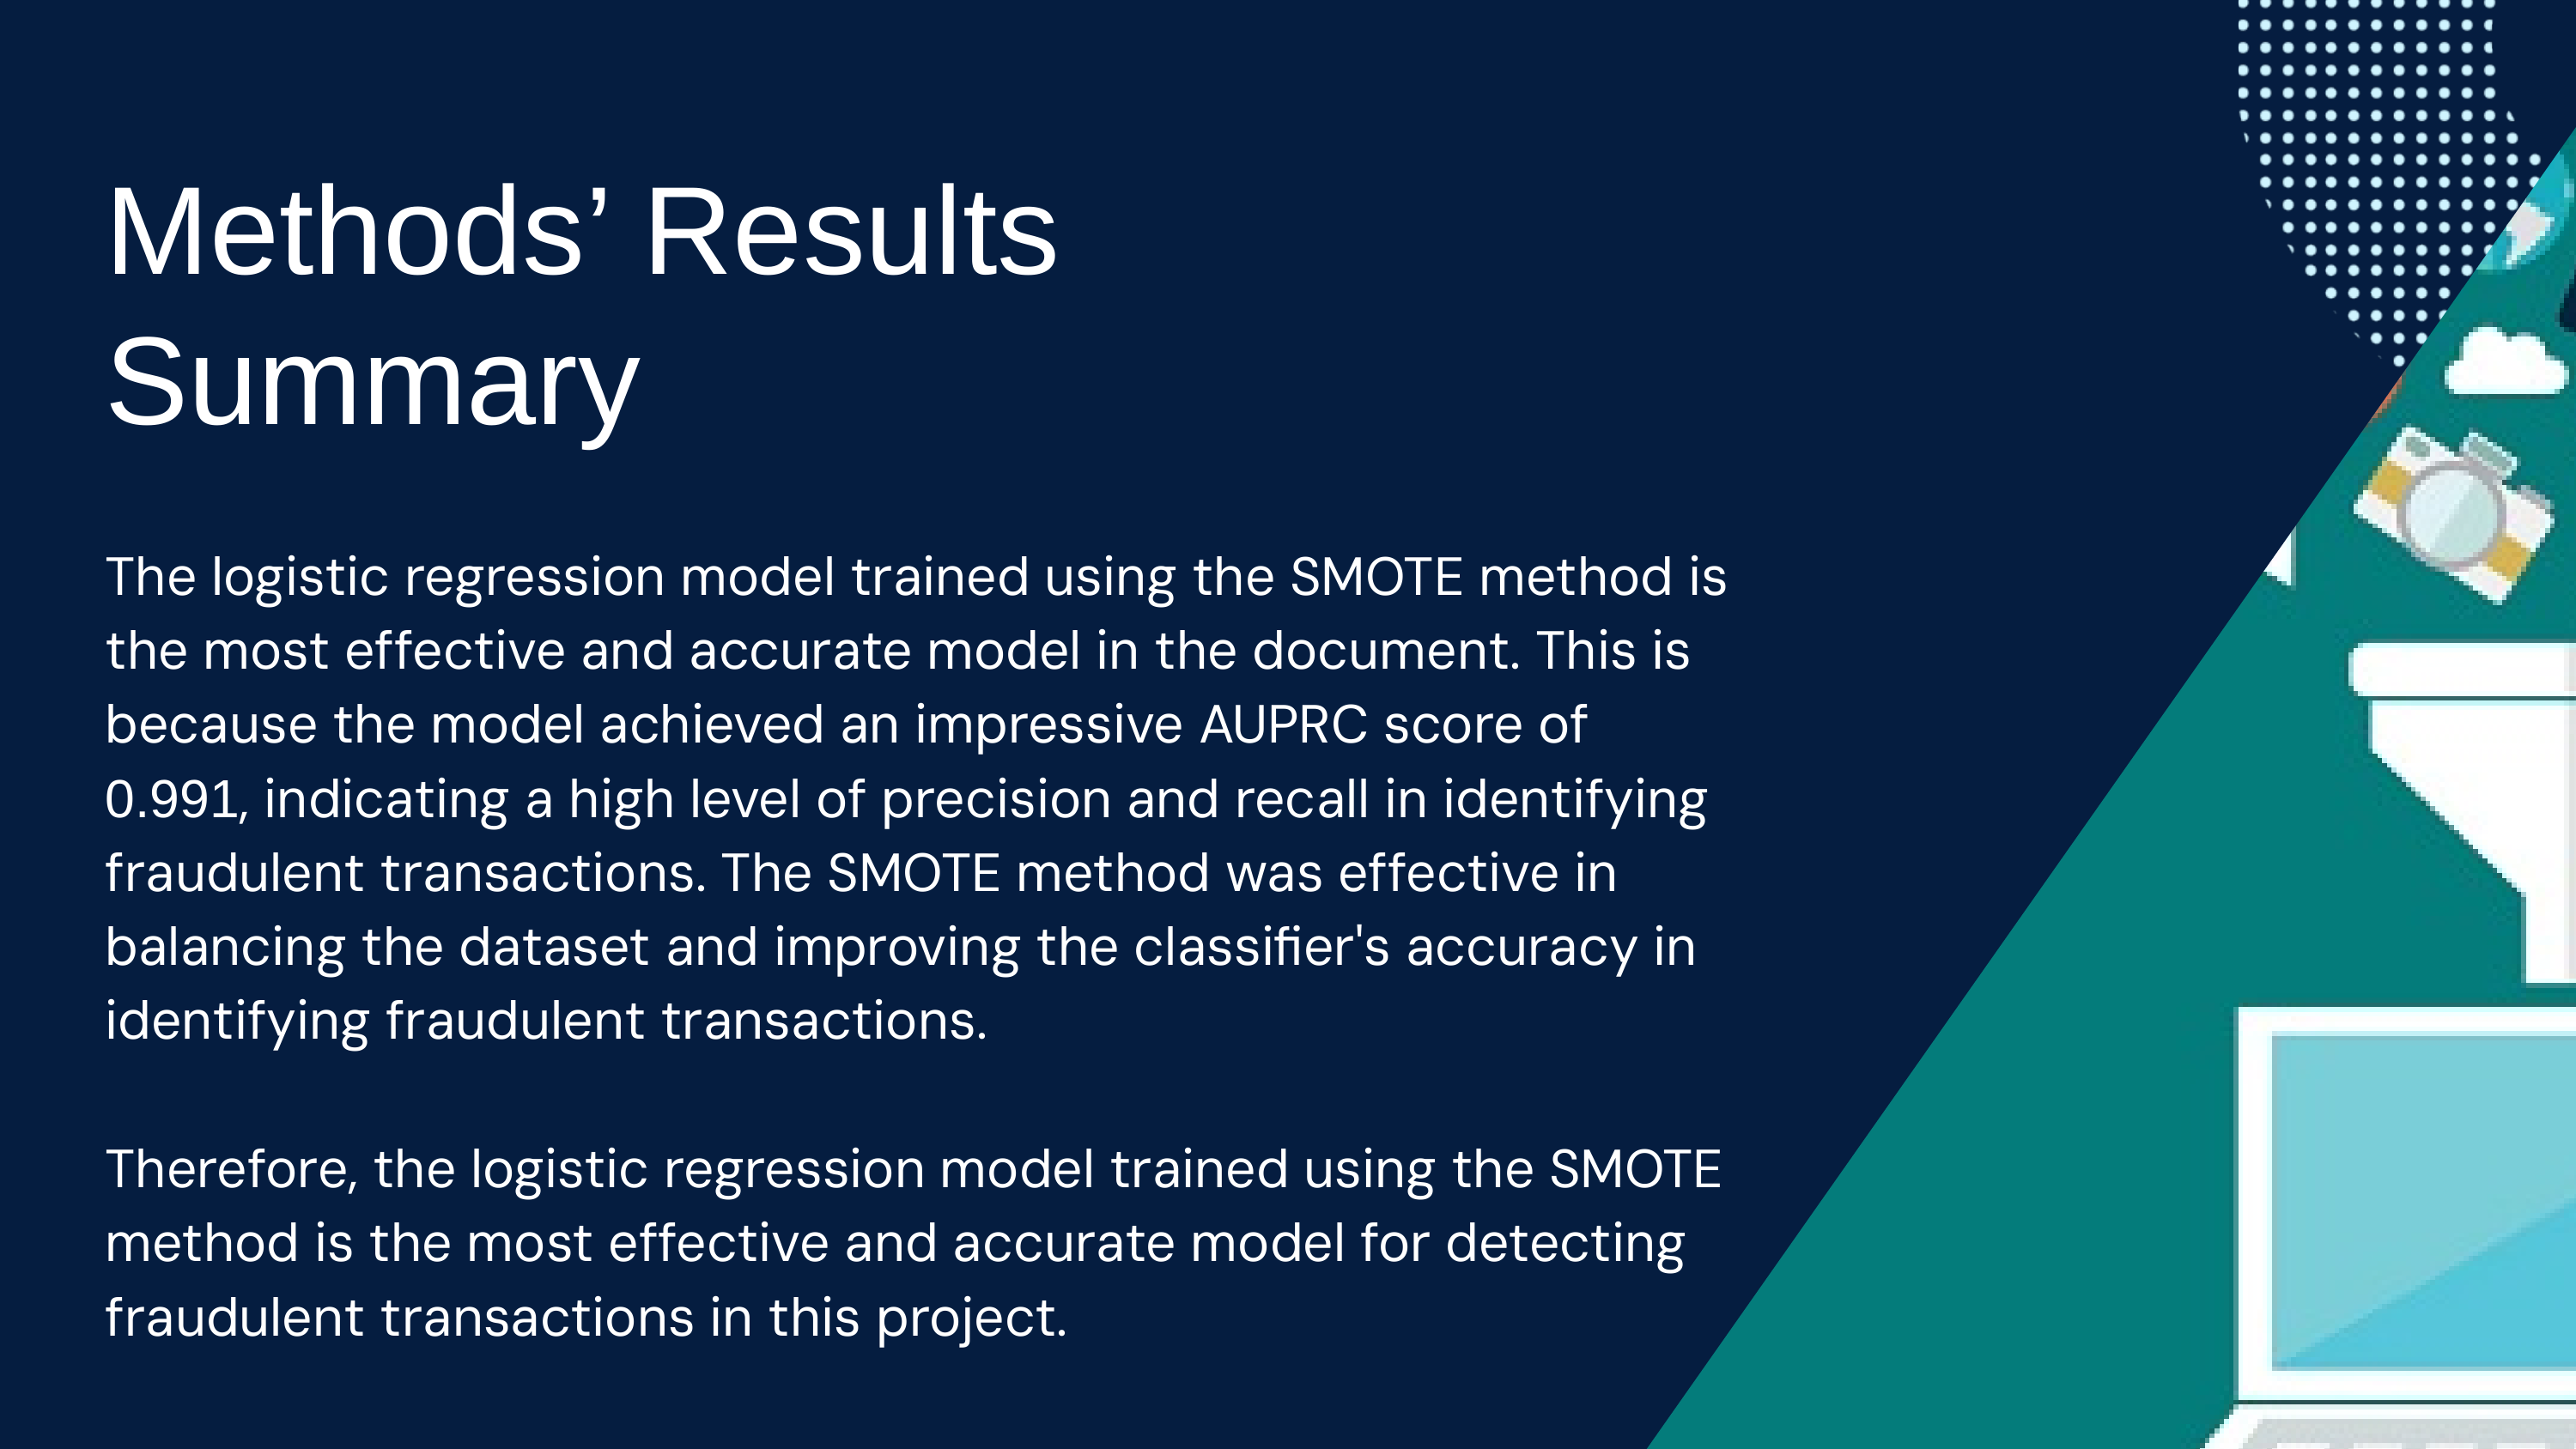

Methods’ Results Summary
The logistic regression model trained using the SMOTE method is the most effective and accurate model in the document. This is because the model achieved an impressive AUPRC score of 0.991, indicating a high level of precision and recall in identifying fraudulent transactions. The SMOTE method was effective in balancing the dataset and improving the classifier's accuracy in identifying fraudulent transactions.

Therefore, the logistic regression model trained using the SMOTE method is the most effective and accurate model for detecting fraudulent transactions in this project.